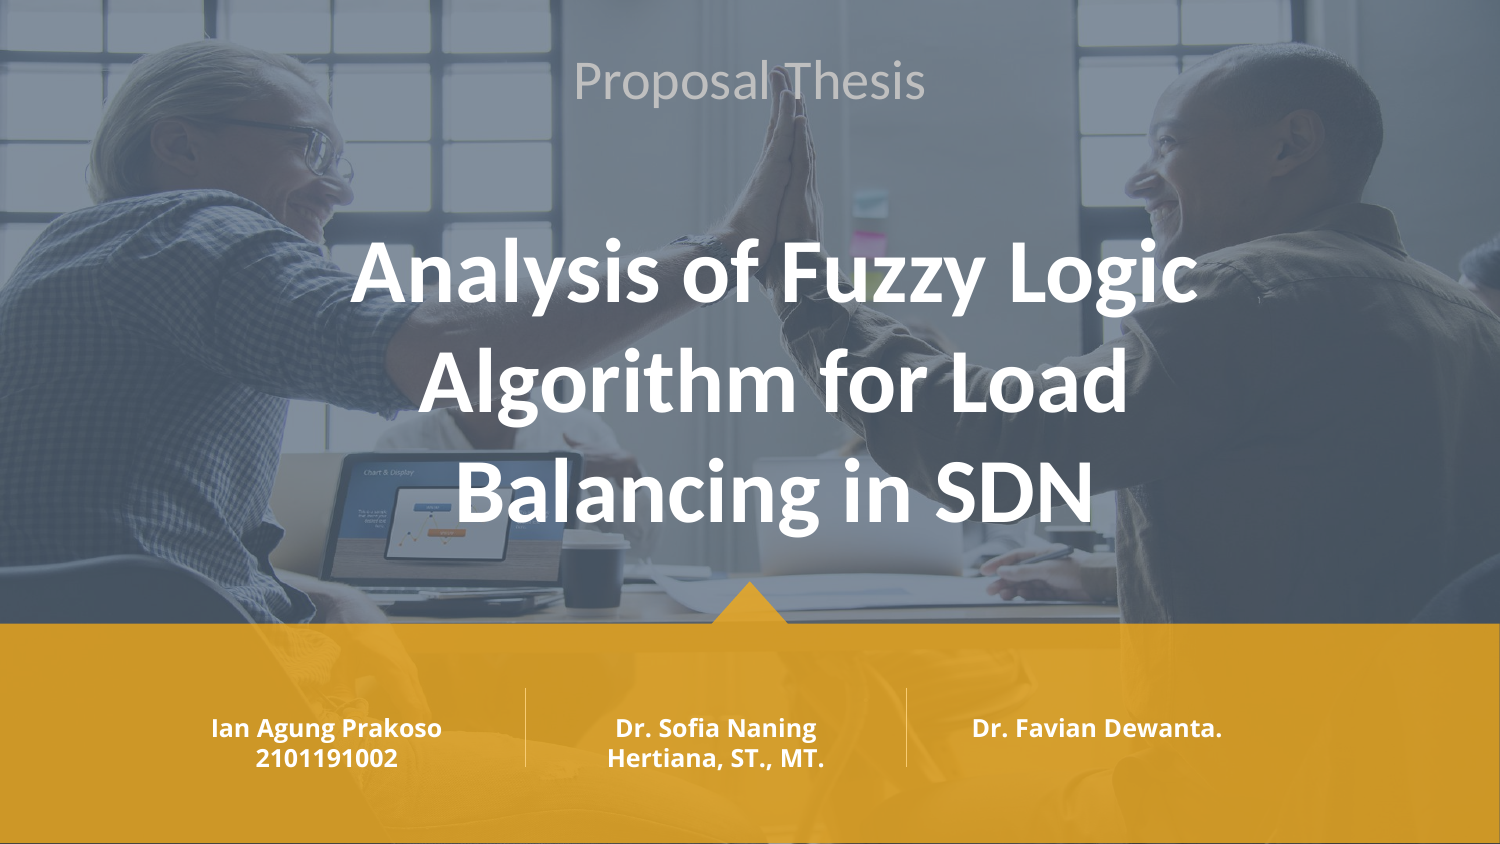

# Proposal Thesis
Analysis of Fuzzy Logic Algorithm for Load Balancing in SDN

Ian Agung Prakoso 2101191002

Dr. Sofia Naning Hertiana, ST., MT.
Dr. Favian Dewanta.